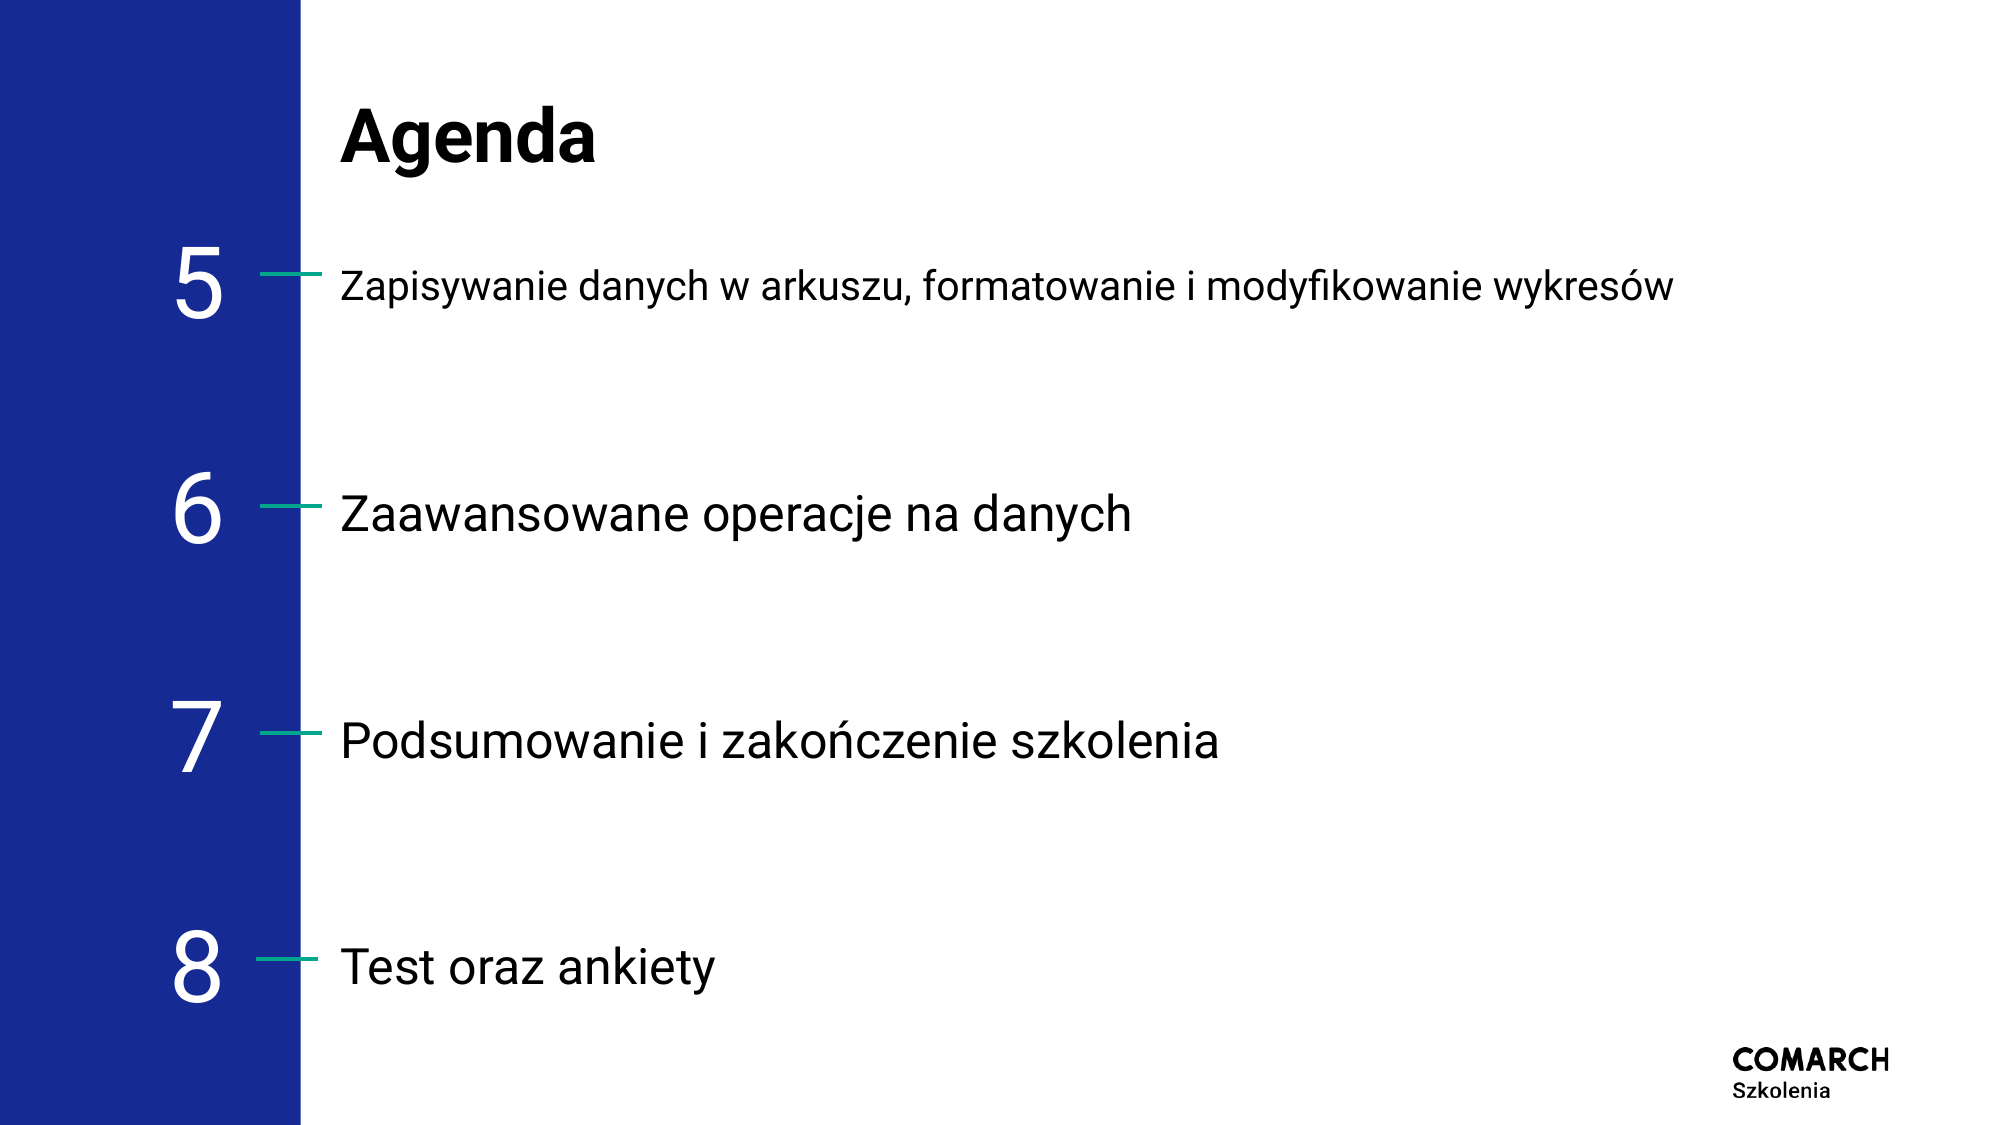

# Agenda
5
Zapisywanie danych w arkuszu, formatowanie i modyfikowanie wykresów
6
Zaawansowane operacje na danych
7
Podsumowanie i zakończenie szkolenia
Test oraz ankiety
8